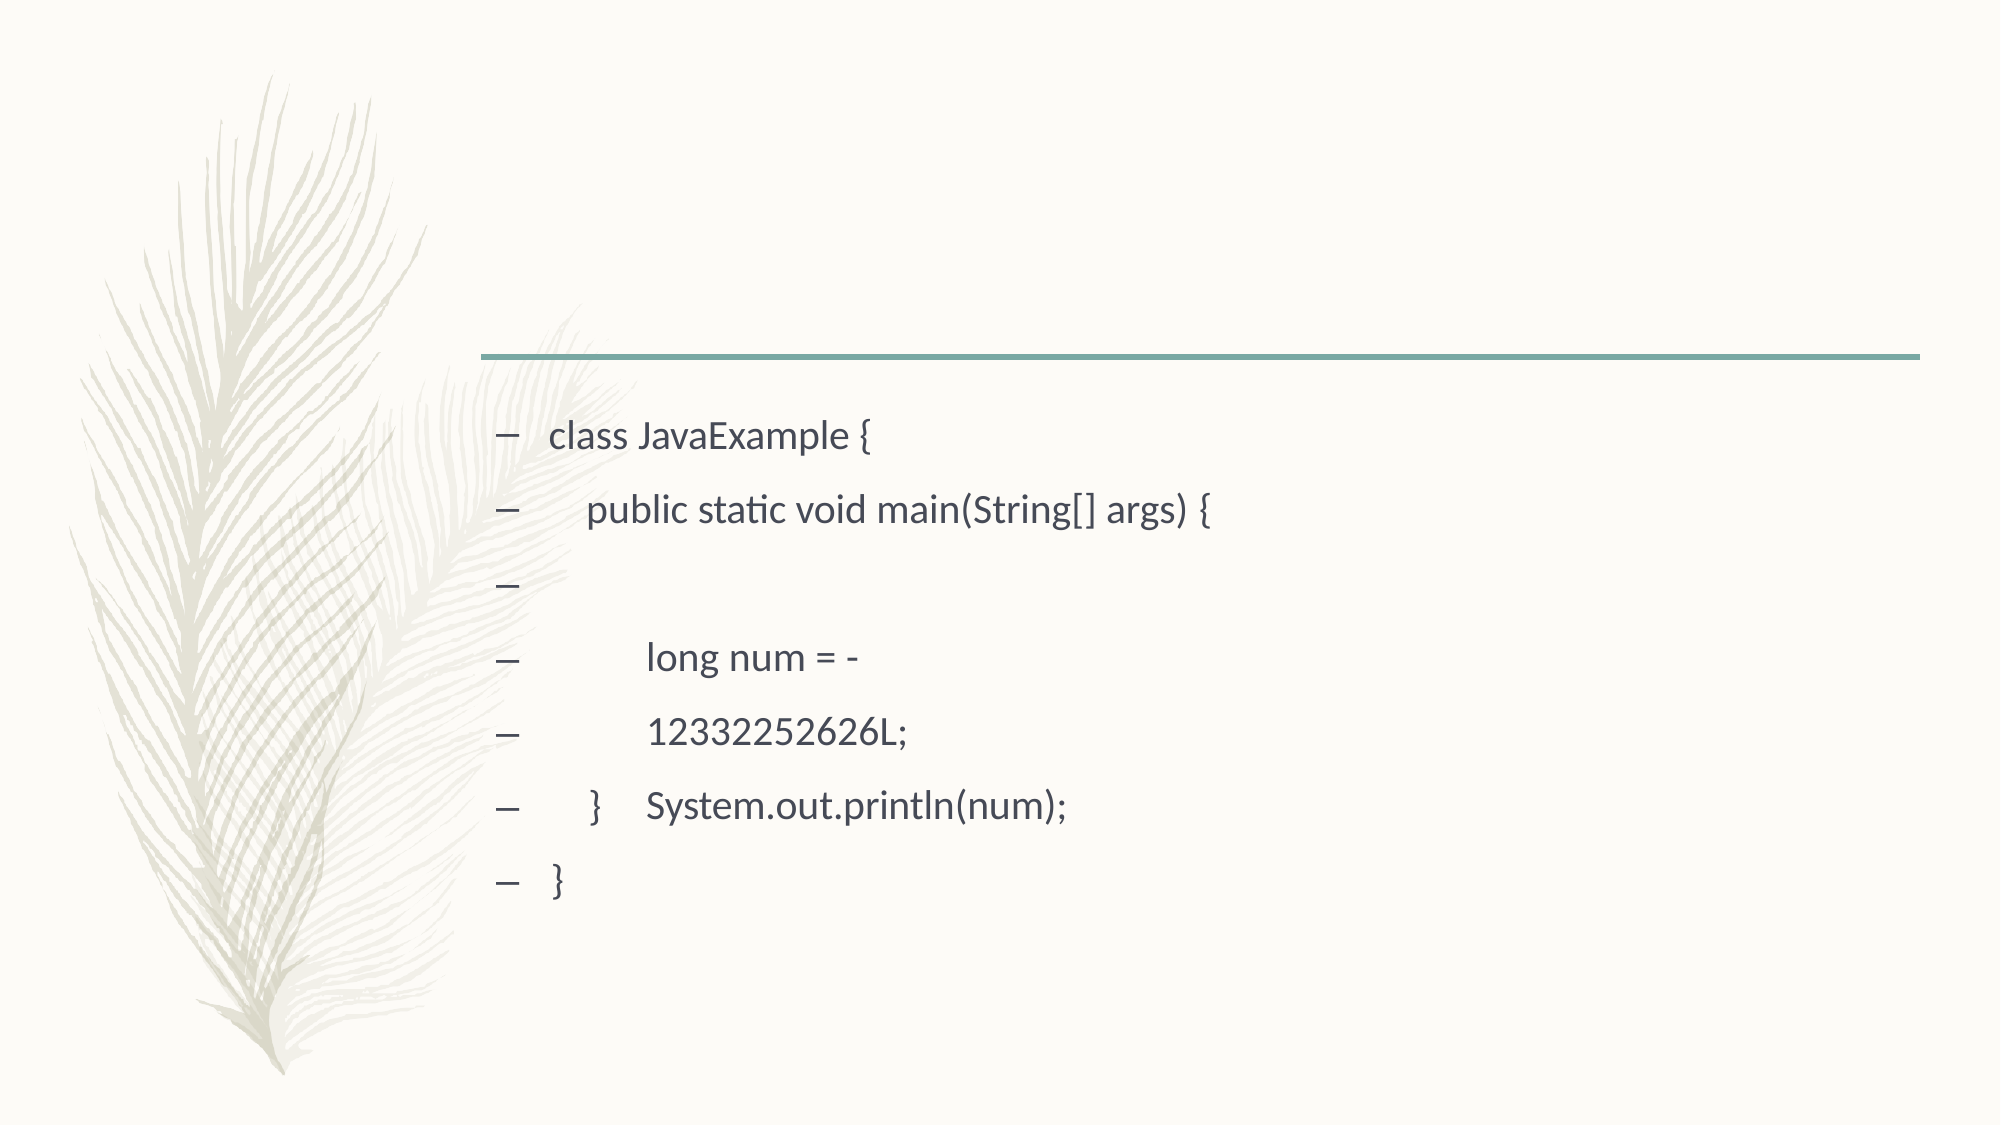

class JavaExample {
public static void main(String[] args) {
–
–
–
–	}
–	}
long num = -12332252626L;  System.out.println(num);